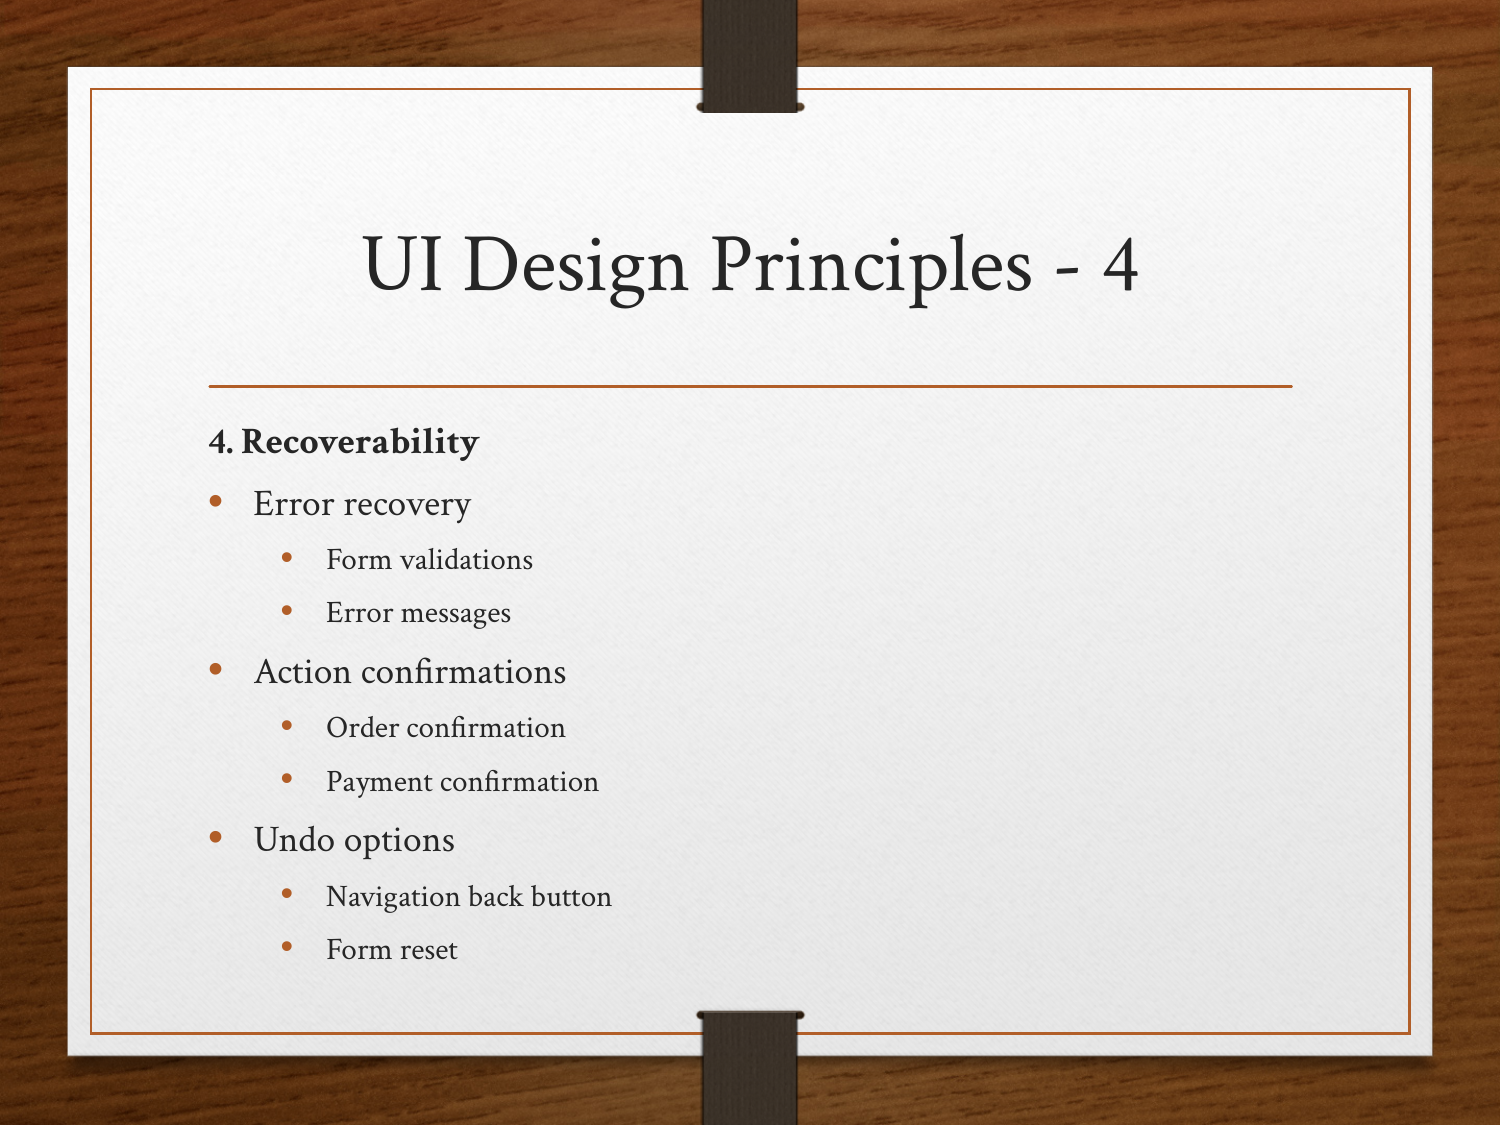

# UI Design Principles - 4
4. Recoverability
Error recovery
Form validations
Error messages
Action confirmations
Order confirmation
Payment confirmation
Undo options
Navigation back button
Form reset